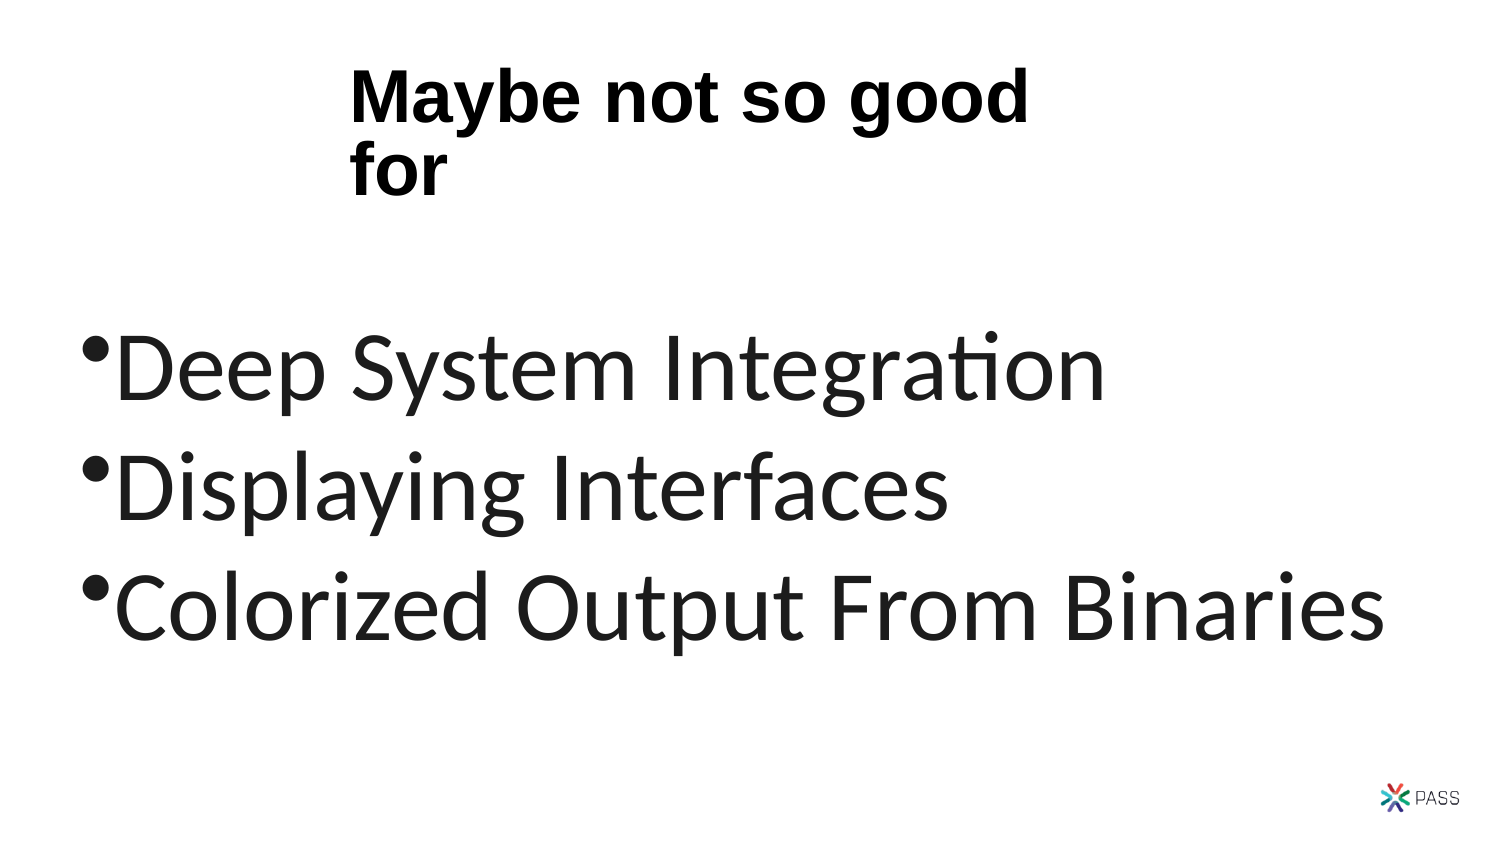

# Maybe not so good for
Deep System Integration
Displaying Interfaces
Colorized Output From Binaries